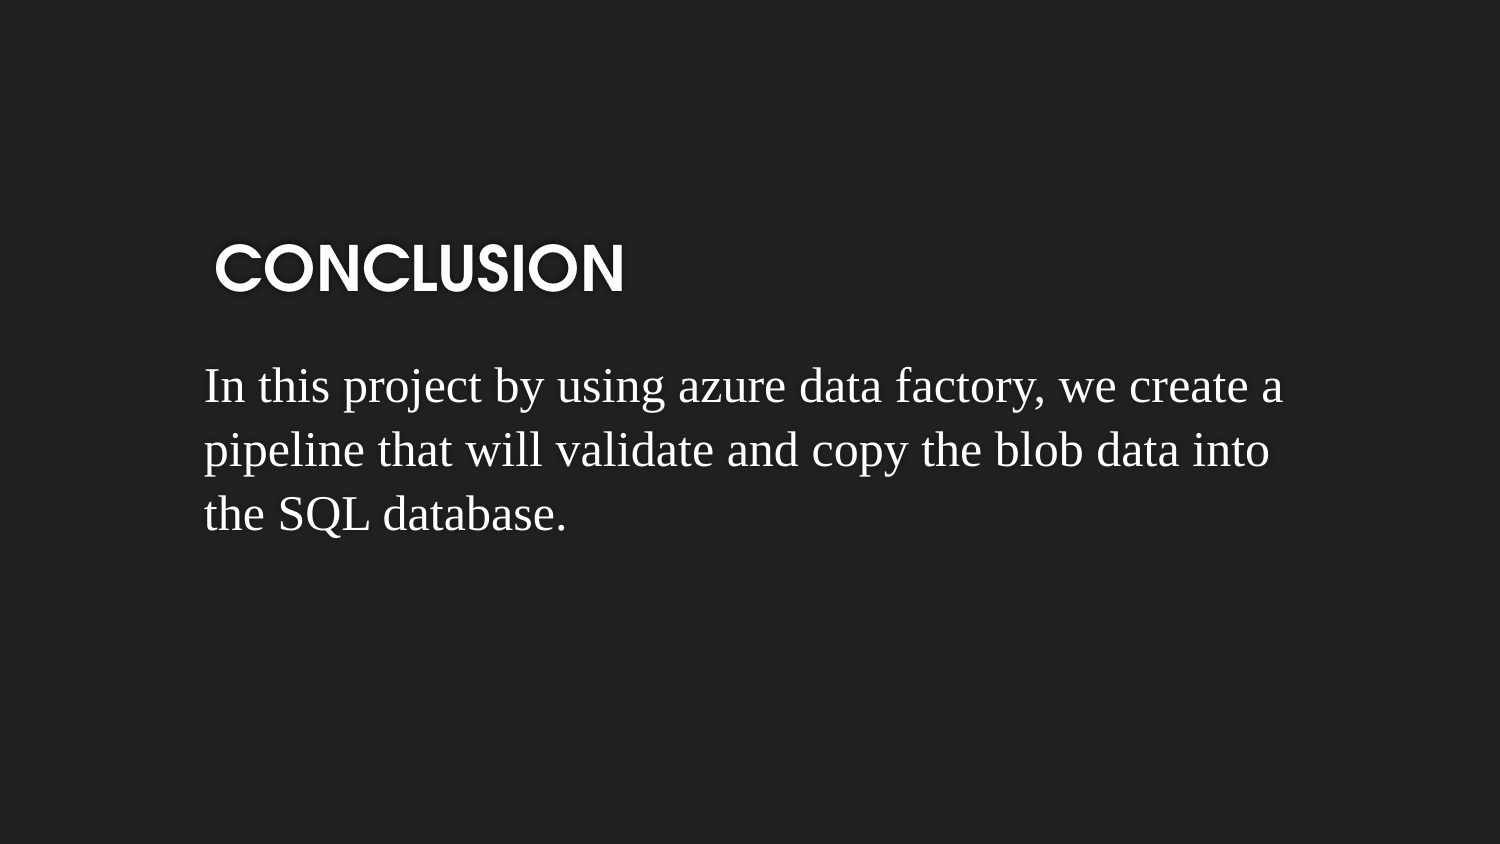

# CONCLUSION
In this project by using azure data factory, we create a pipeline that will validate and copy the blob data into the SQL database.